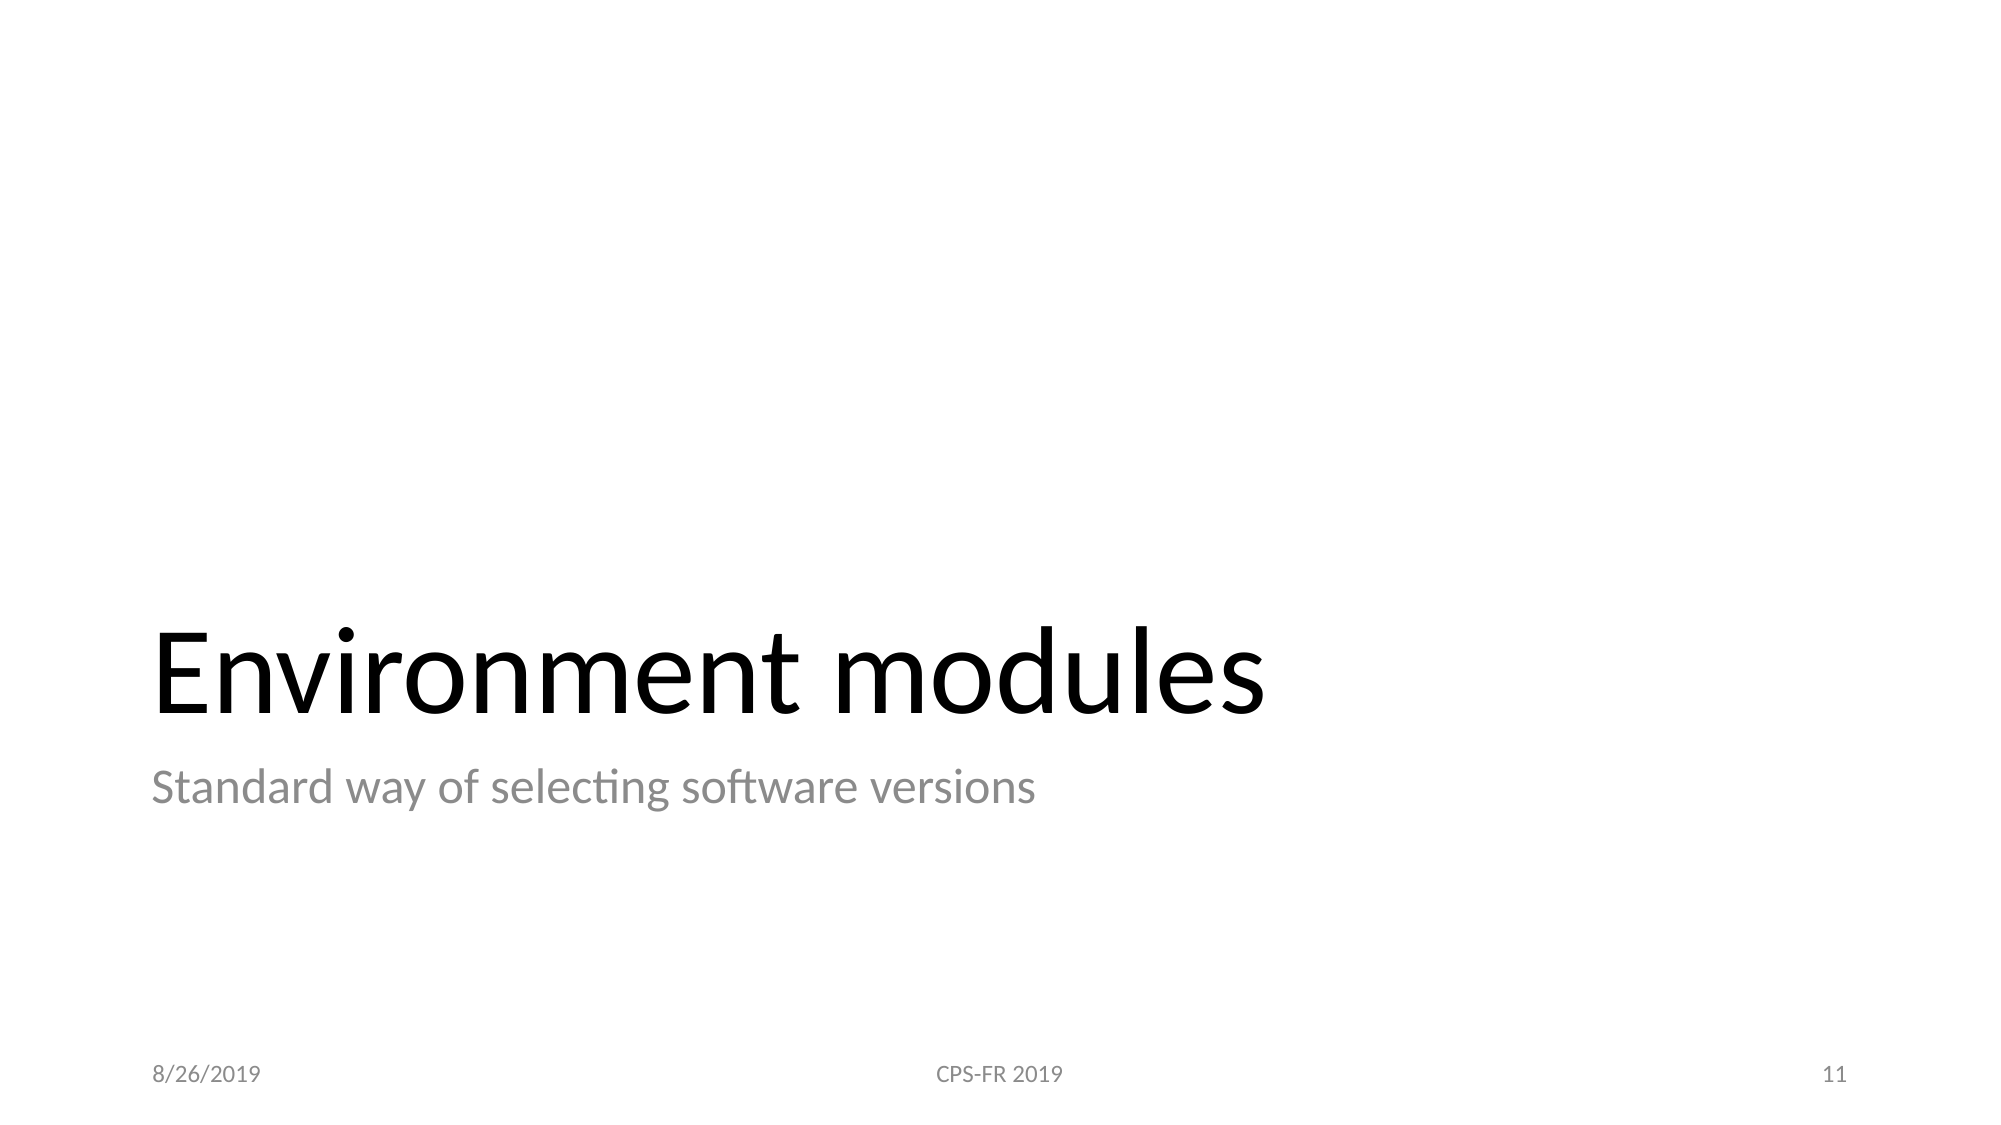

# Environment modules
Standard way of selecting software versions
8/26/2019
CPS-FR 2019
11